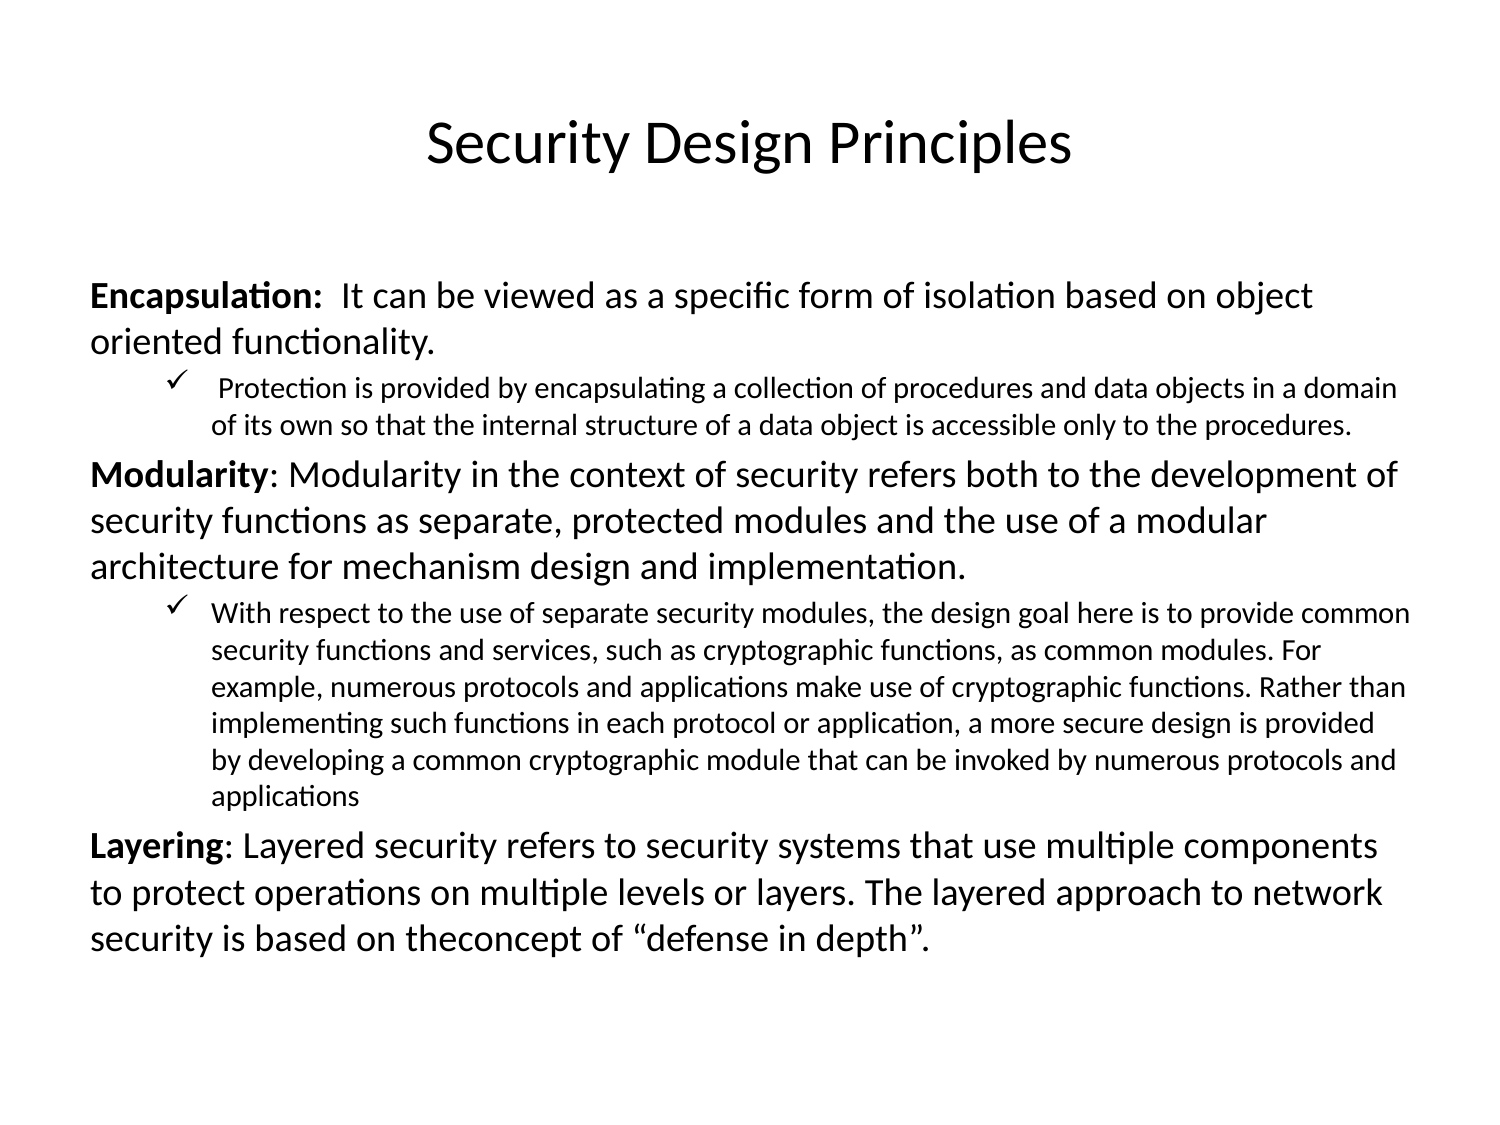

# Security Design Principles
Encapsulation:  It can be viewed as a specific form of isolation based on object oriented functionality.
 Protection is provided by encapsulating a collection of procedures and data objects in a domain of its own so that the internal structure of a data object is accessible only to the procedures.
Modularity: Modularity in the context of security refers both to the development of security functions as separate, protected modules and the use of a modular architecture for mechanism design and implementation.
With respect to the use of separate security modules, the design goal here is to provide common security functions and services, such as cryptographic functions, as common modules. For example, numerous protocols and applications make use of cryptographic functions. Rather than implementing such functions in each protocol or application, a more secure design is provided by developing a common cryptographic module that can be invoked by numerous protocols and applications
Layering: Layered security refers to security systems that use multiple components to protect operations on multiple levels or layers. The layered approach to network security is based on theconcept of “defense in depth”.